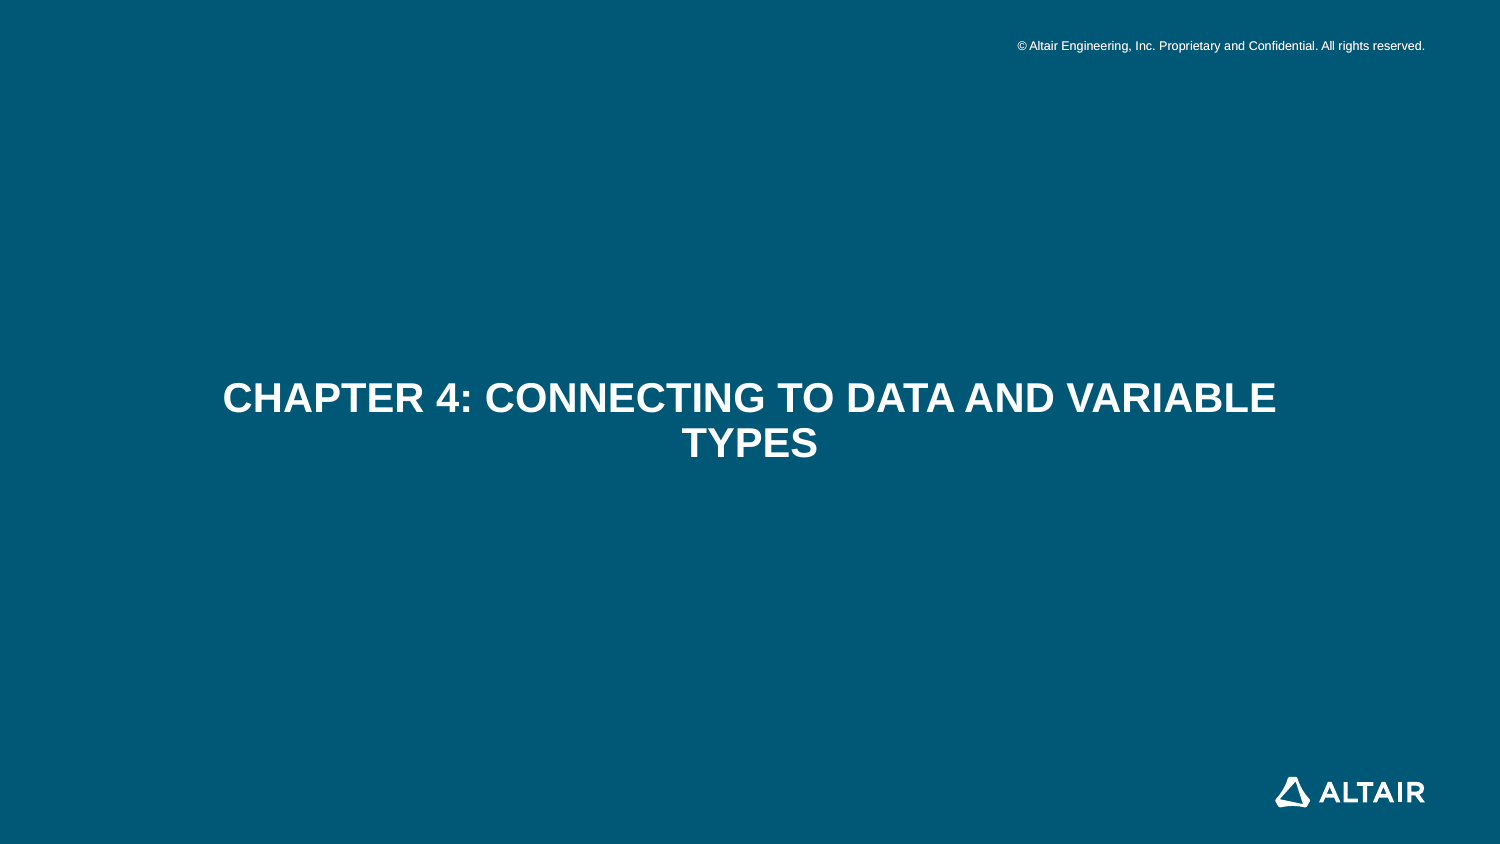

# Chapter 4: Connecting to Data and Variable Types